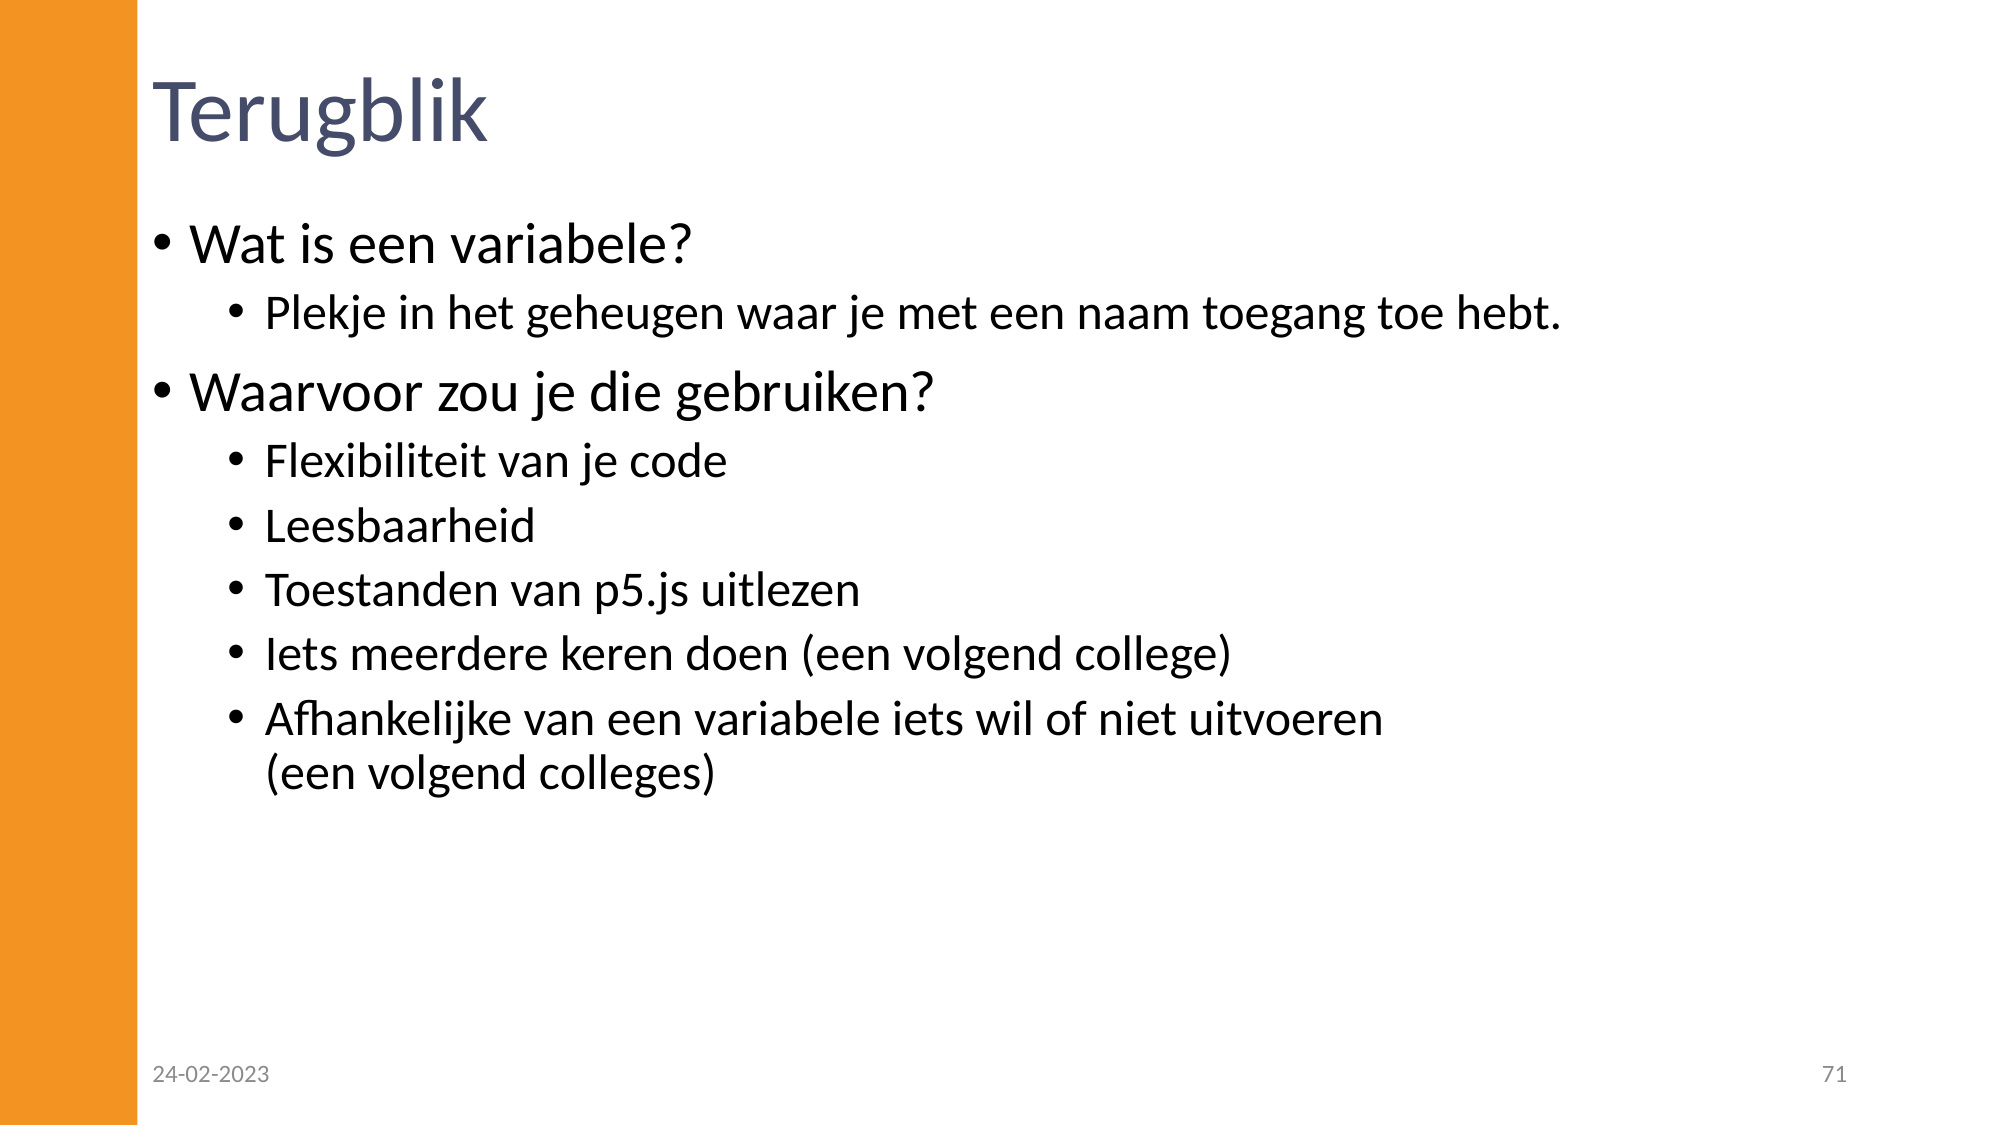

# Terugblik
Wat is een variabele?
Plekje in het geheugen waar je met een naam toegang toe hebt.
Waarvoor zou je die gebruiken?
Flexibiliteit van je code
Leesbaarheid
Toestanden van p5.js uitlezen
Iets meerdere keren doen (een volgend college)
Afhankelijke van een variabele iets wil of niet uitvoeren
(een volgend colleges)

24-02-2023

71